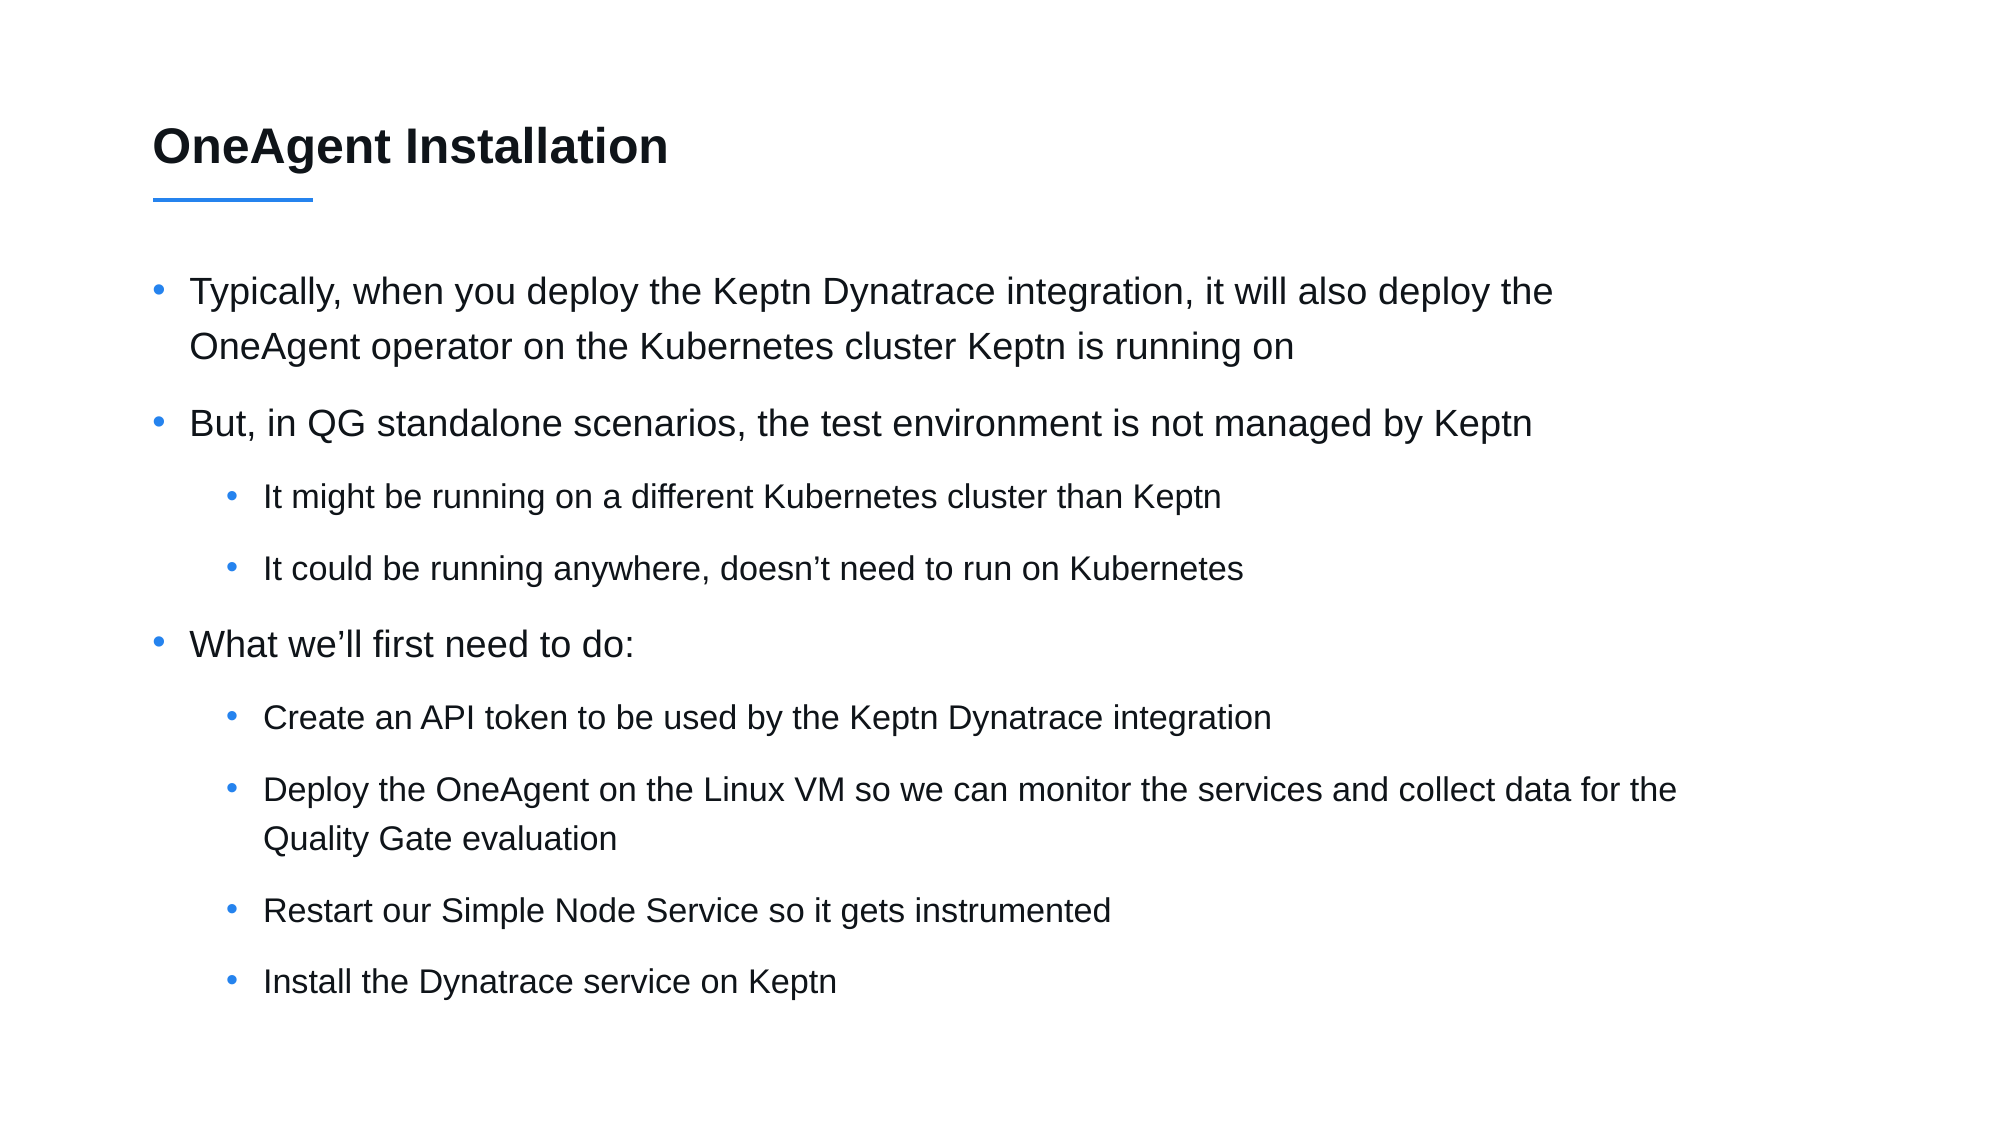

# OneAgent Installation
Typically, when you deploy the Keptn Dynatrace integration, it will also deploy the OneAgent operator on the Kubernetes cluster Keptn is running on
But, in QG standalone scenarios, the test environment is not managed by Keptn
It might be running on a different Kubernetes cluster than Keptn
It could be running anywhere, doesn’t need to run on Kubernetes
What we’ll first need to do:
Create an API token to be used by the Keptn Dynatrace integration
Deploy the OneAgent on the Linux VM so we can monitor the services and collect data for the Quality Gate evaluation
Restart our Simple Node Service so it gets instrumented
Install the Dynatrace service on Keptn